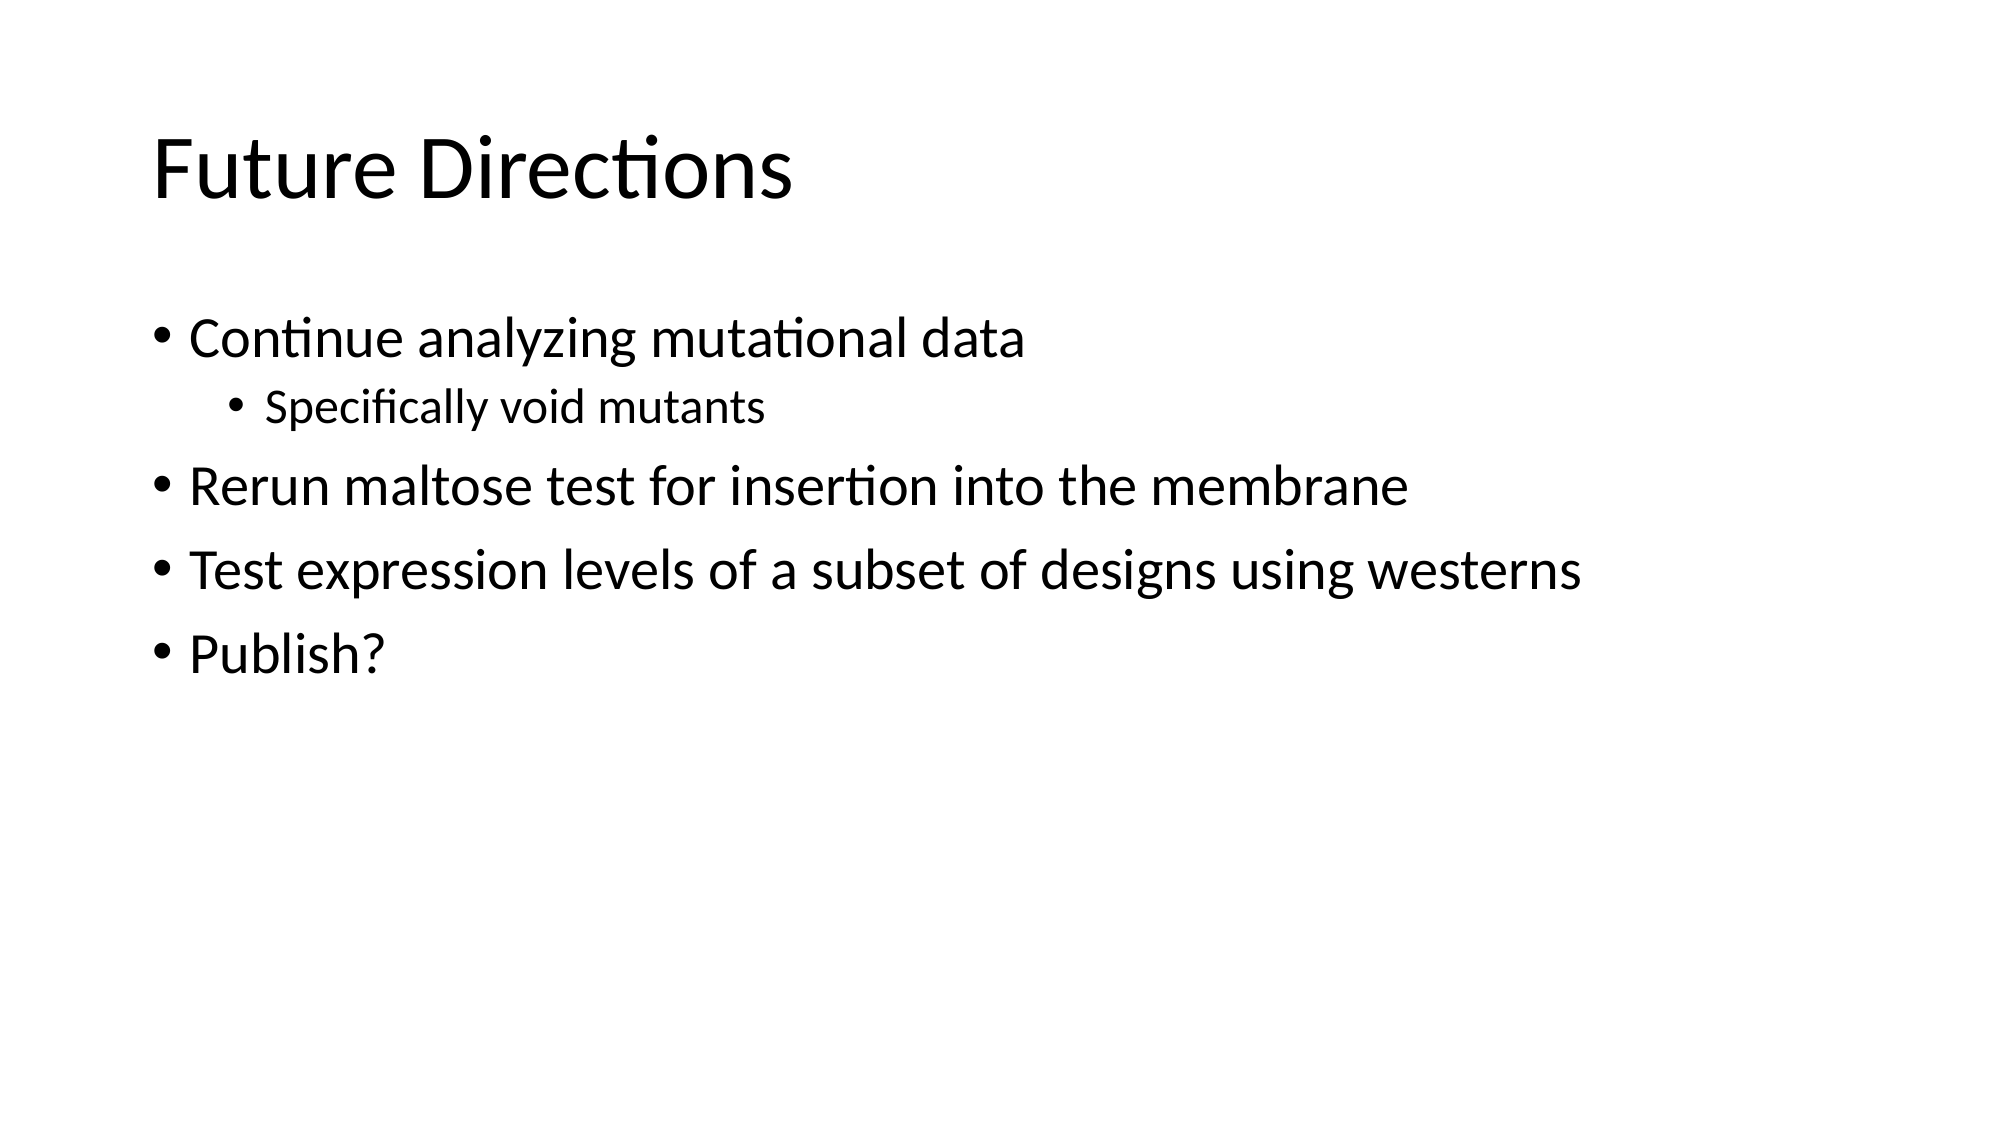

# Future Directions
Continue analyzing mutational data
Specifically void mutants
Rerun maltose test for insertion into the membrane
Test expression levels of a subset of designs using westerns
Publish?